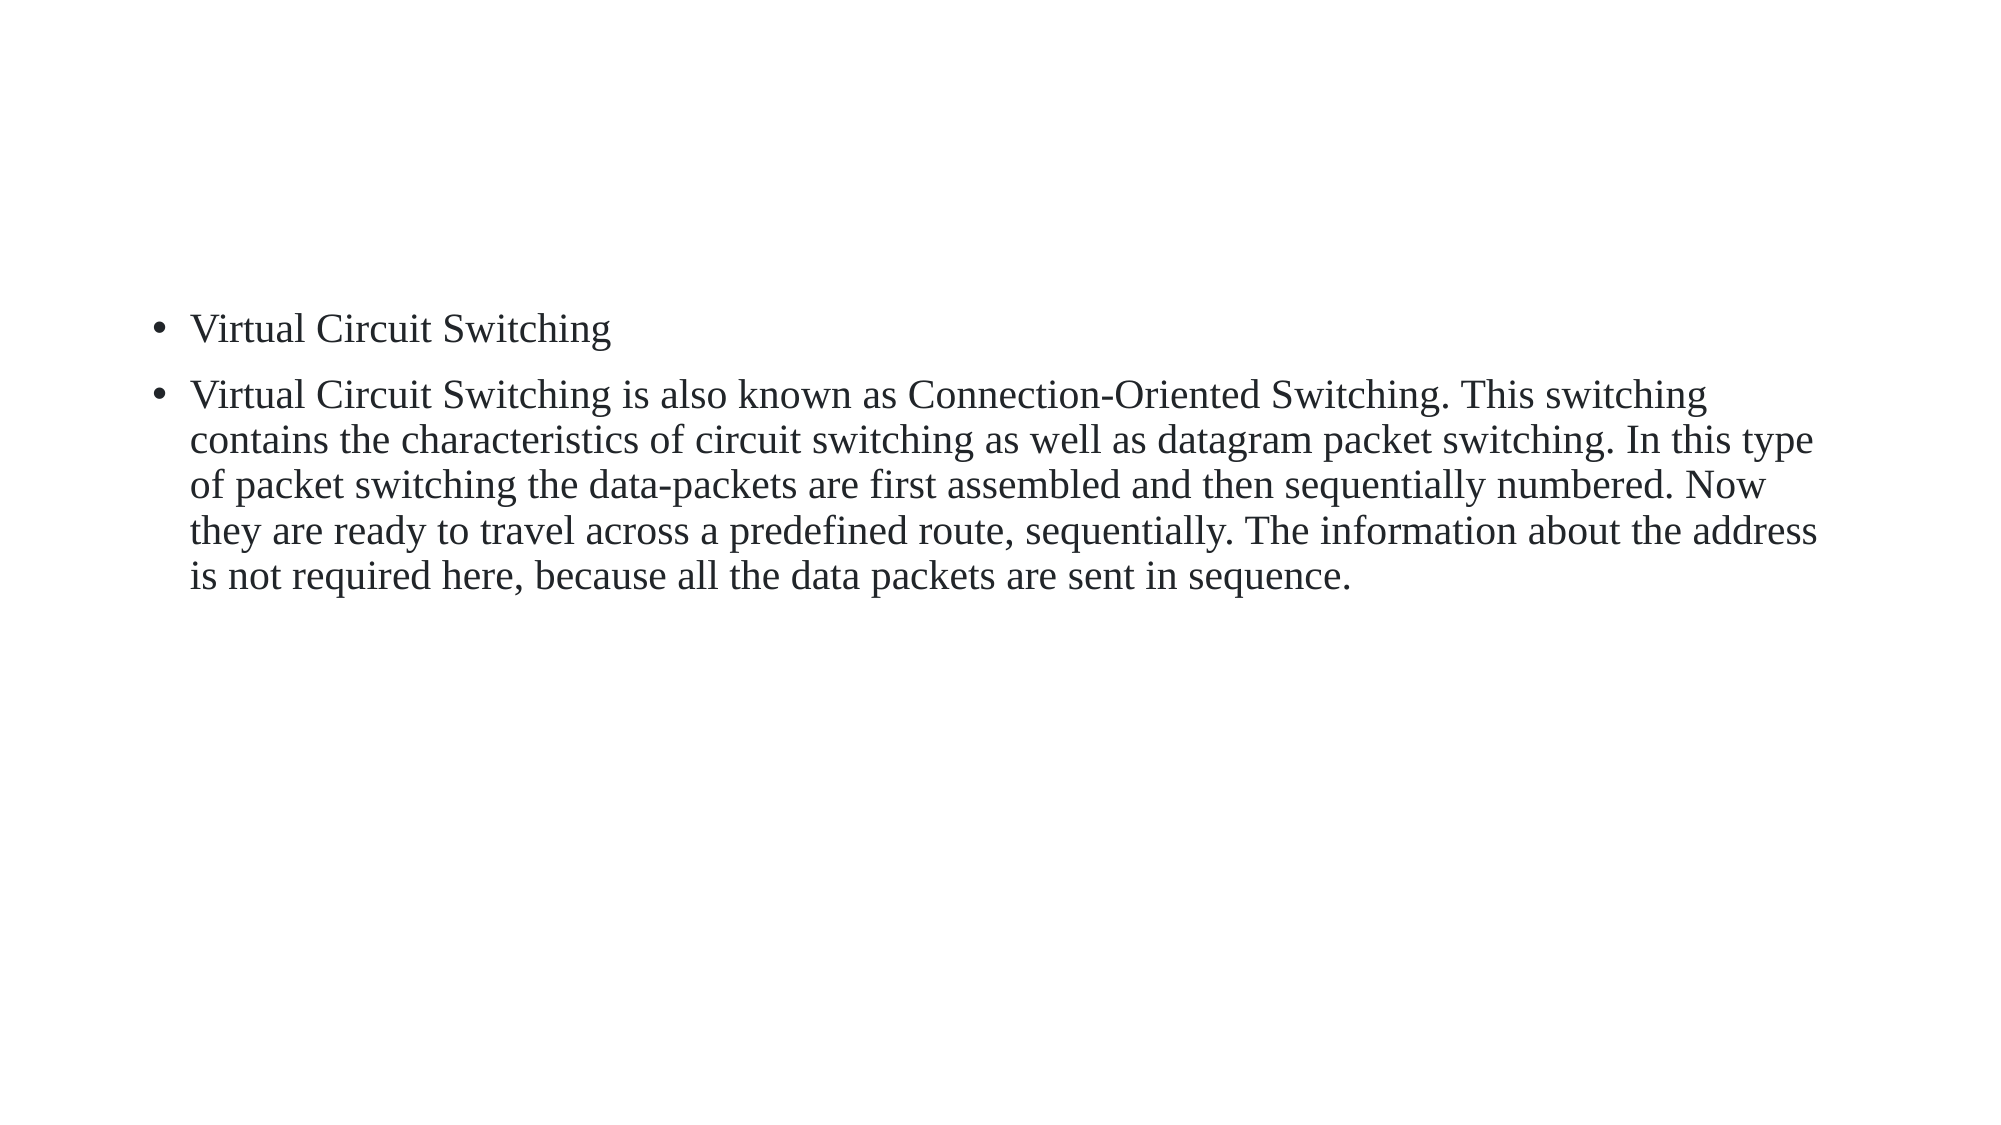

Virtual Circuit Switching
Virtual Circuit Switching is also known as Connection-Oriented Switching. This switching contains the characteristics of circuit switching as well as datagram packet switching. In this type of packet switching the data-packets are first assembled and then sequentially numbered. Now they are ready to travel across a predefined route, sequentially. The information about the address is not required here, because all the data packets are sent in sequence.